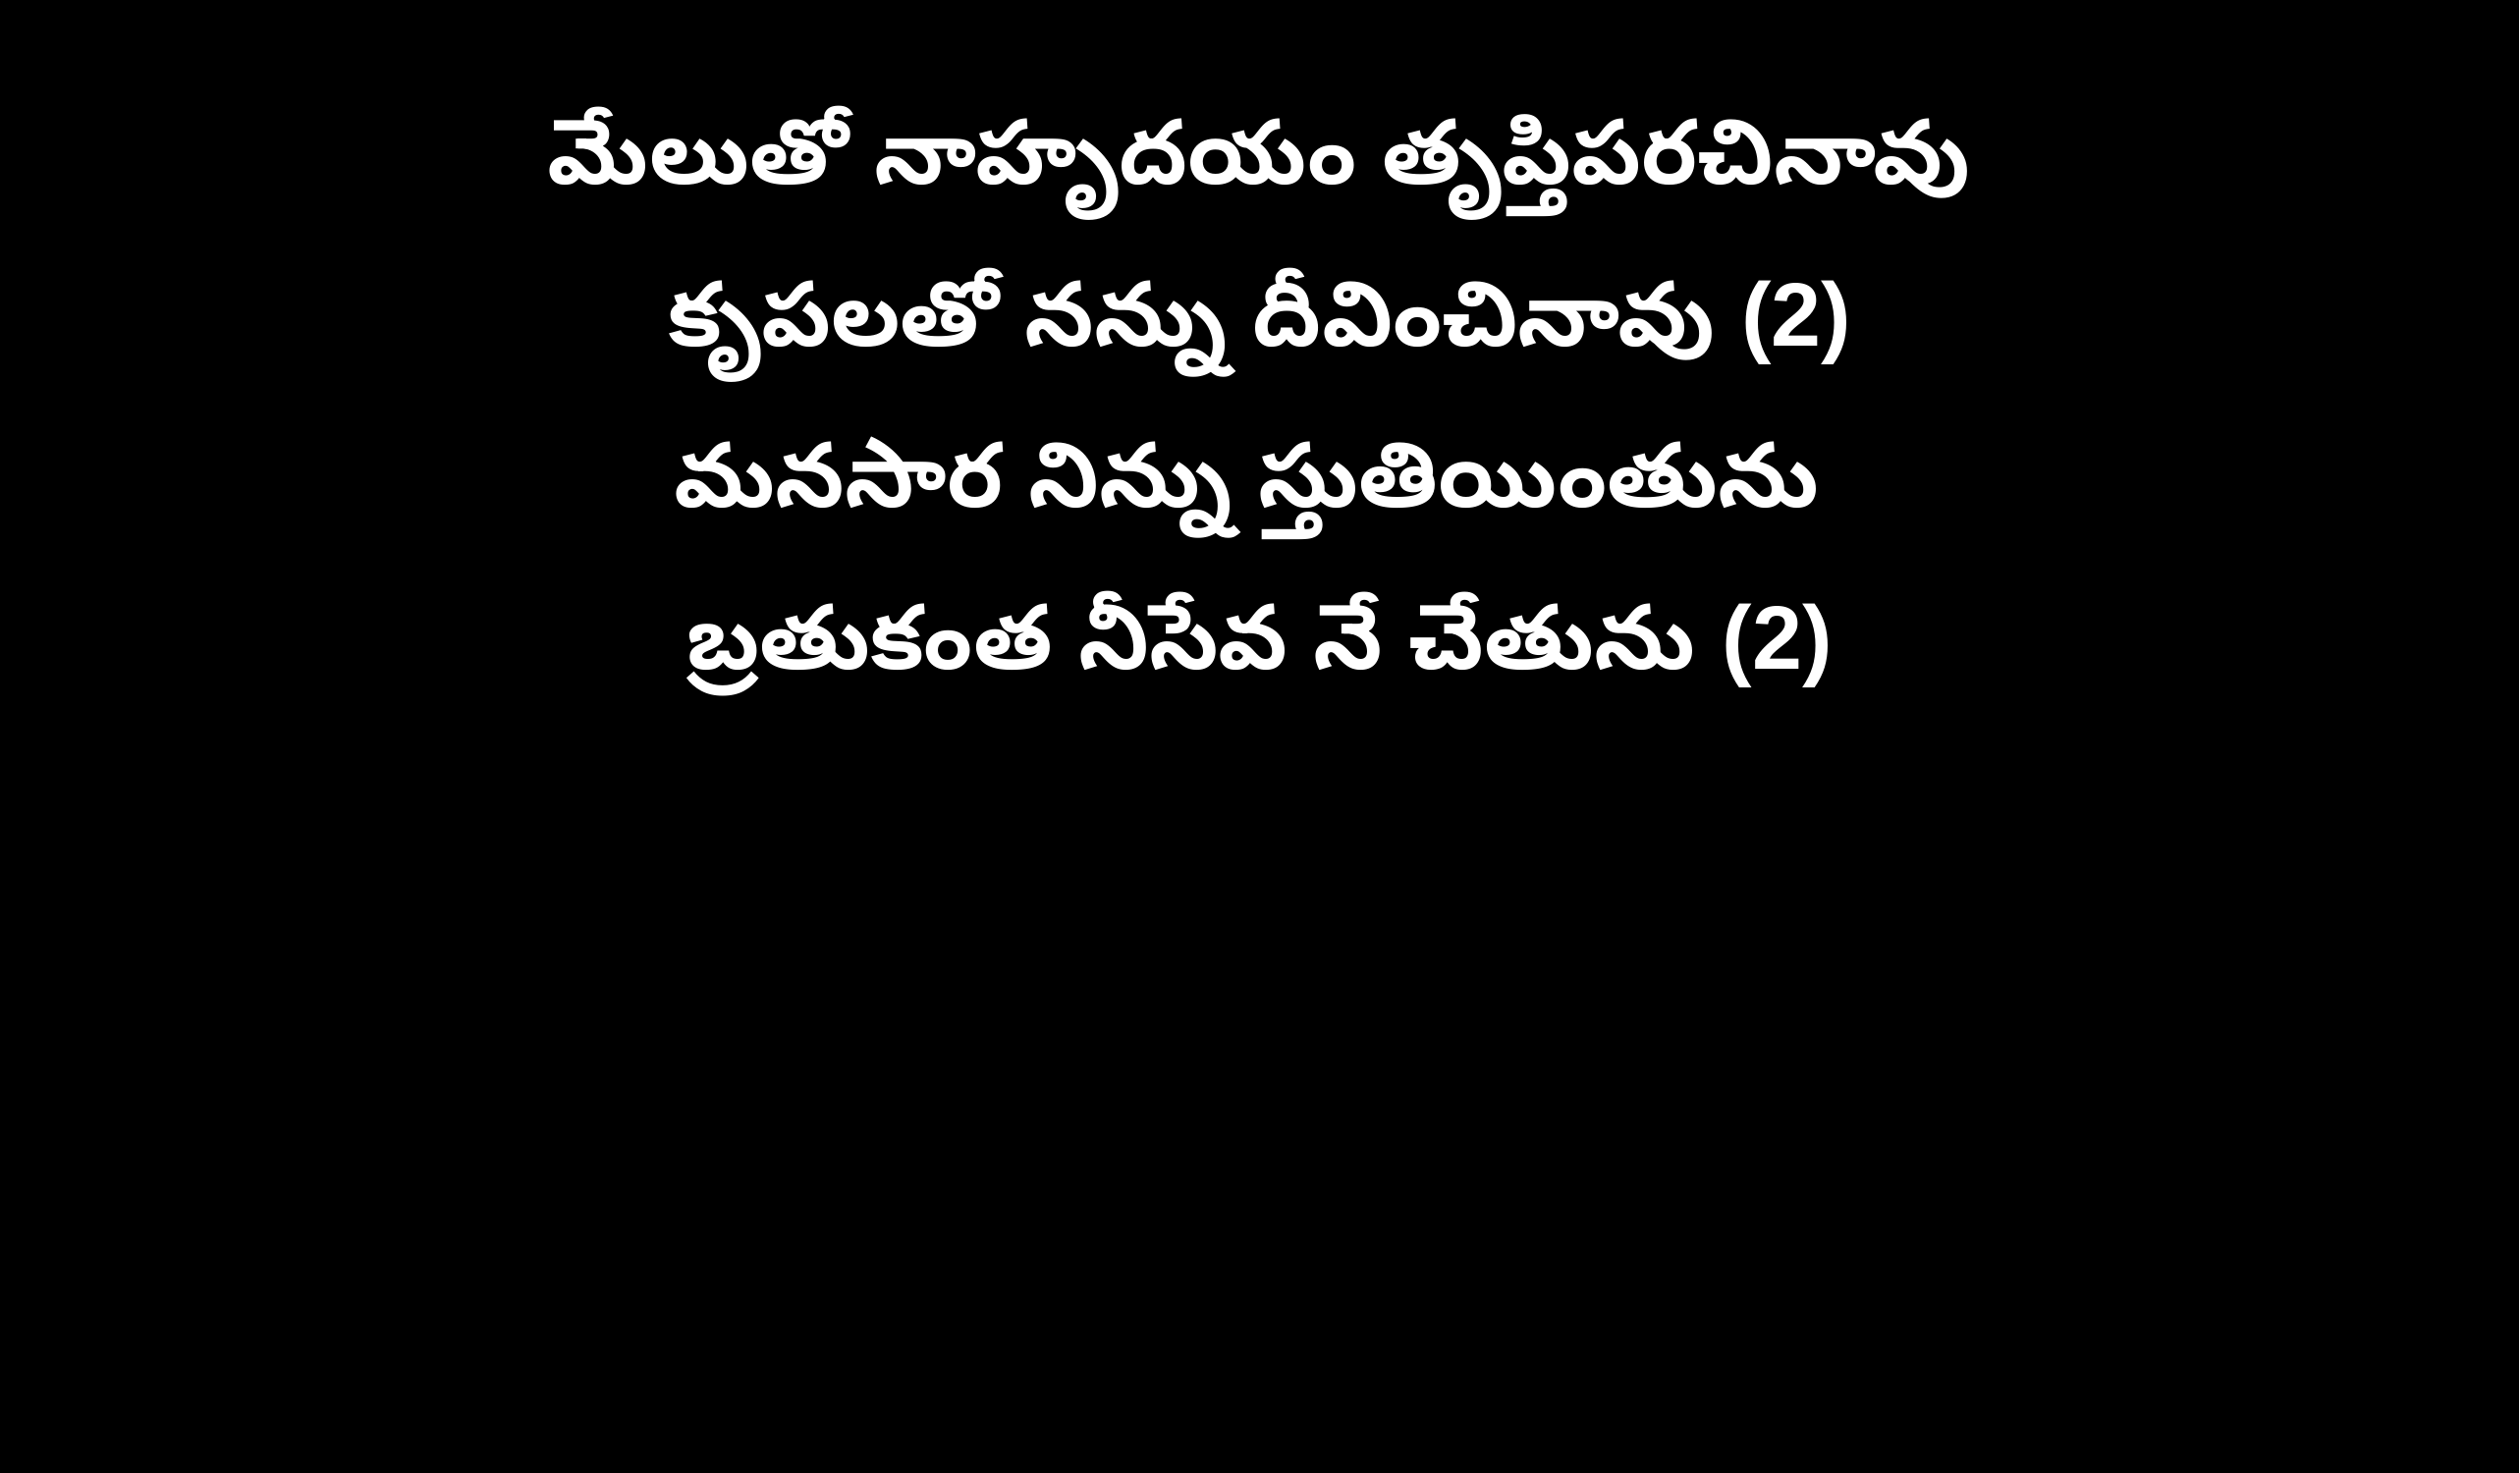

మేలుతో నాహృదయం తృప్తిపరచినావు
కృపలతో నన్ను దీవించినావు (2)
మనసార నిన్ను స్తుతియింతును
బ్రతుకంత నీసేవ నే చేతును (2)